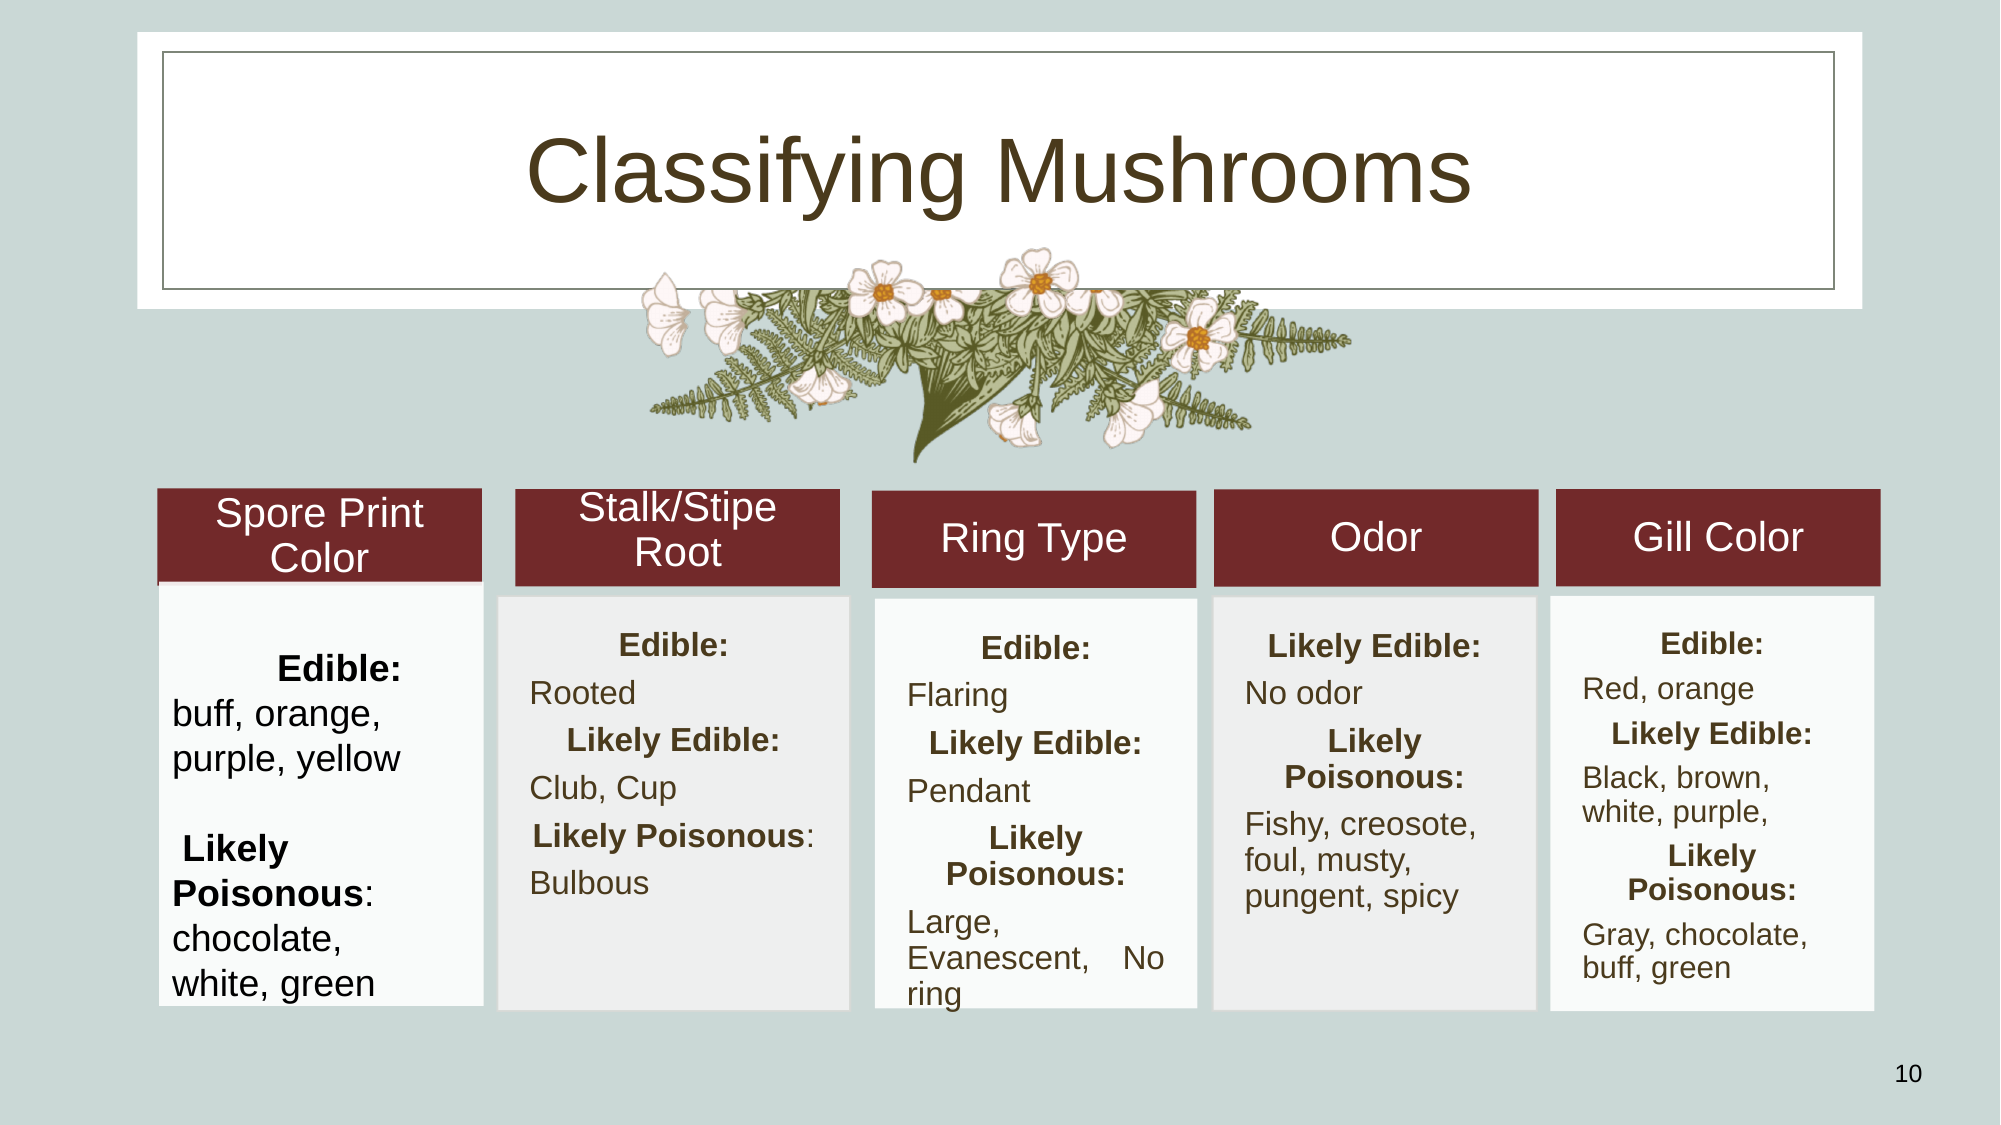

# Classifying Mushrooms
Spore Print Color

Stalk/Stipe Root

Edible:
Rooted
Likely Edible:
Club, Cup
Likely Poisonous:
Bulbous

Ring Type
Edible:
Flaring
Likely Edible:
Pendant
Likely Poisonous:
Large, Evanescent, No ring
Odor
Likely Edible:
No odor
Likely Poisonous:
Fishy, creosote, foul, musty, pungent, spicy
Gill Color
Edible:
Red, orange
Likely Edible:
Black, brown, white, purple,
Likely Poisonous:
Gray, chocolate, buff, green
          Edible:
buff, orange,
purple, yellow

 Likely Poisonous:
chocolate,
white, green
10